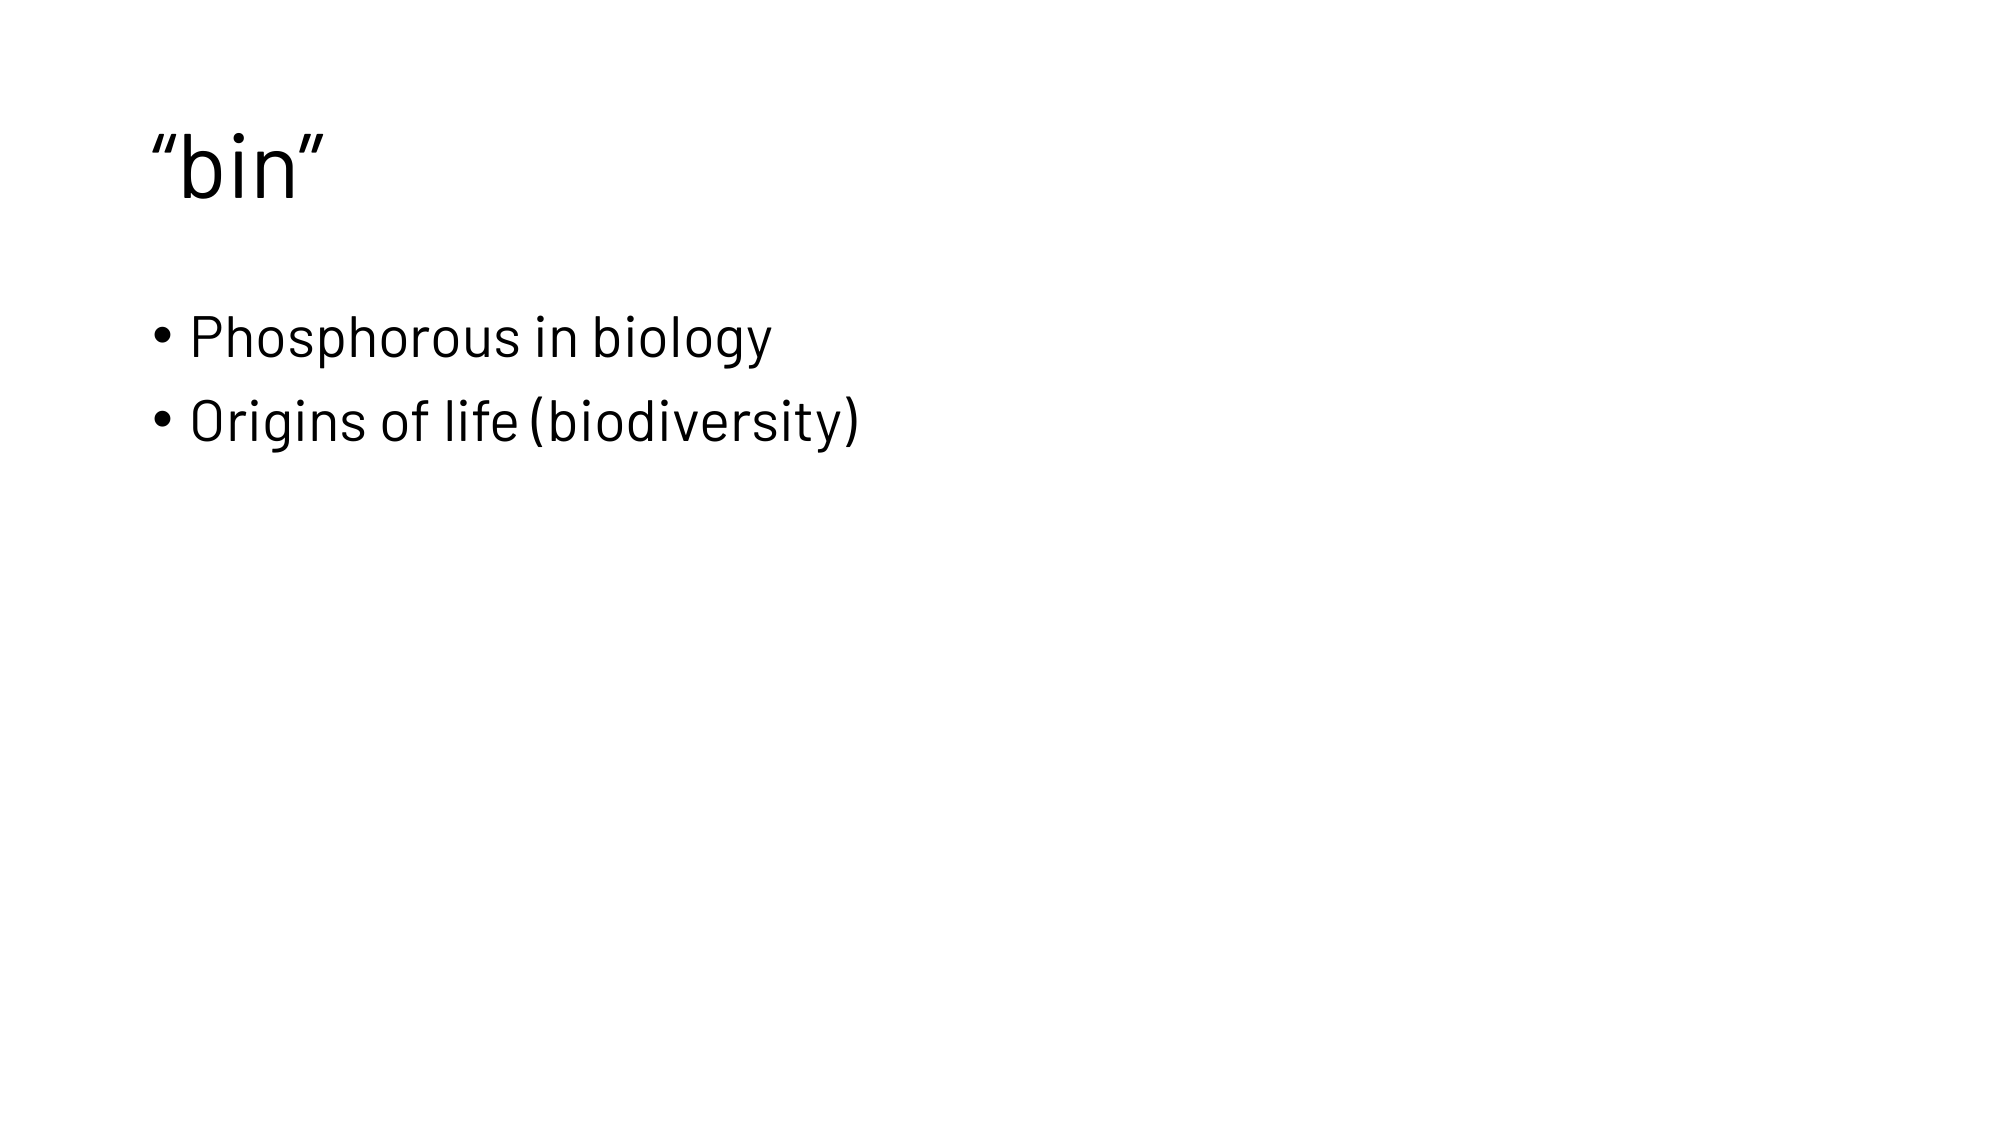

# “bin”
Phosphorous in biology
Origins of life (biodiversity)